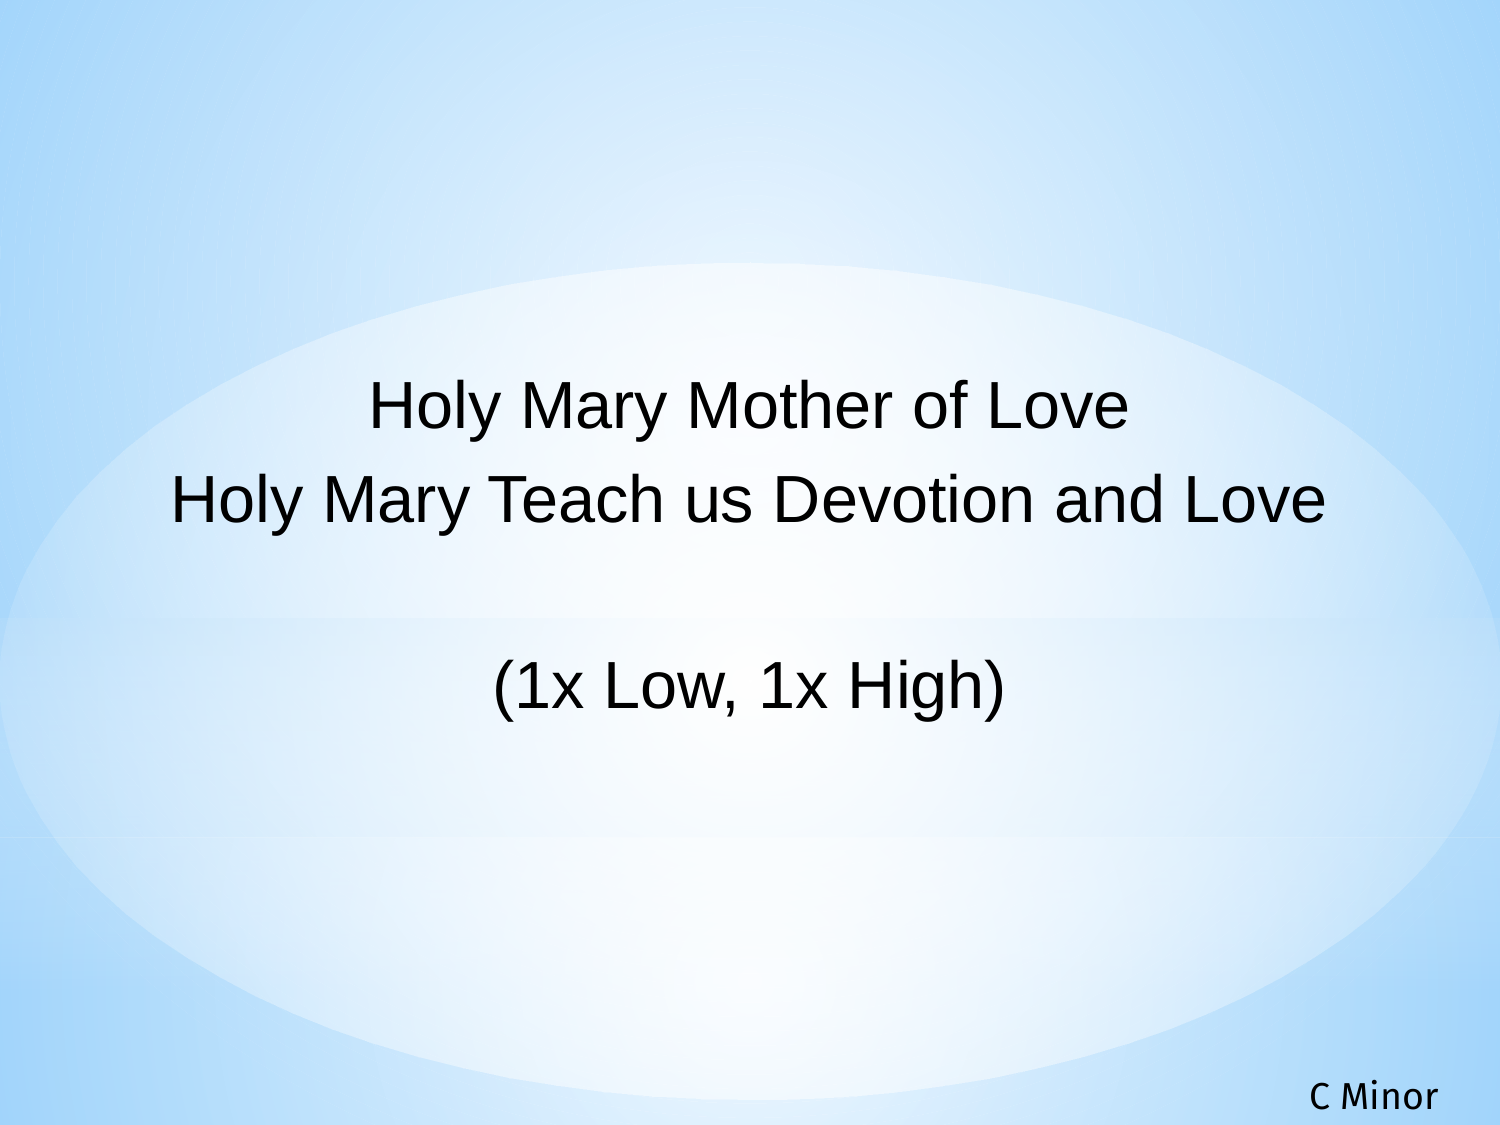

Holy Mary Mother of Love
Holy Mary Teach us Devotion and Love

(1x Low, 1x High)
C Minor